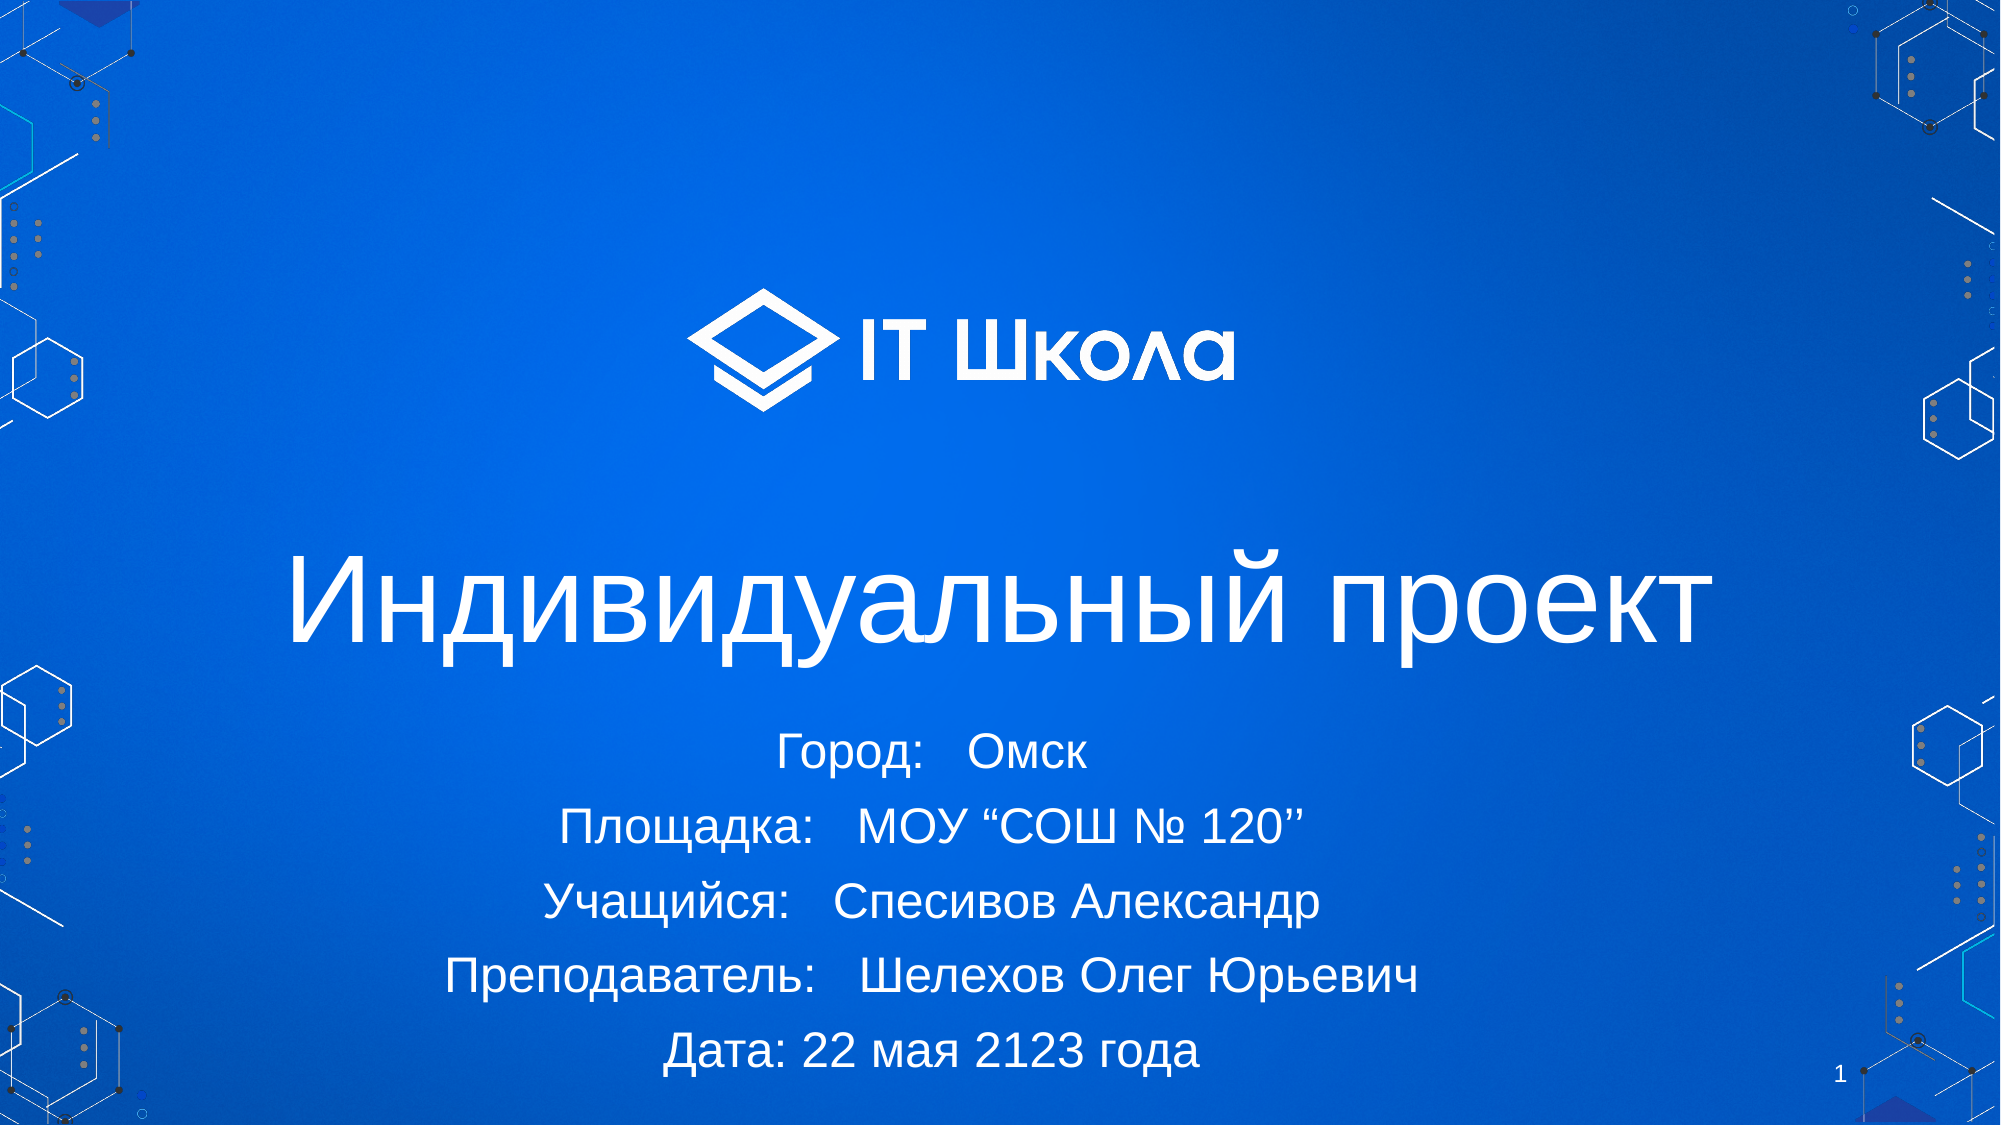

# Индивидуальный проект
Город:   Омск
Площадка:   МОУ “СОШ № 120’’
Учащийся:   Спесивов Александр
Преподаватель:   Шелехов Олег Юрьевич
Дата: 22 мая 2123 года
1